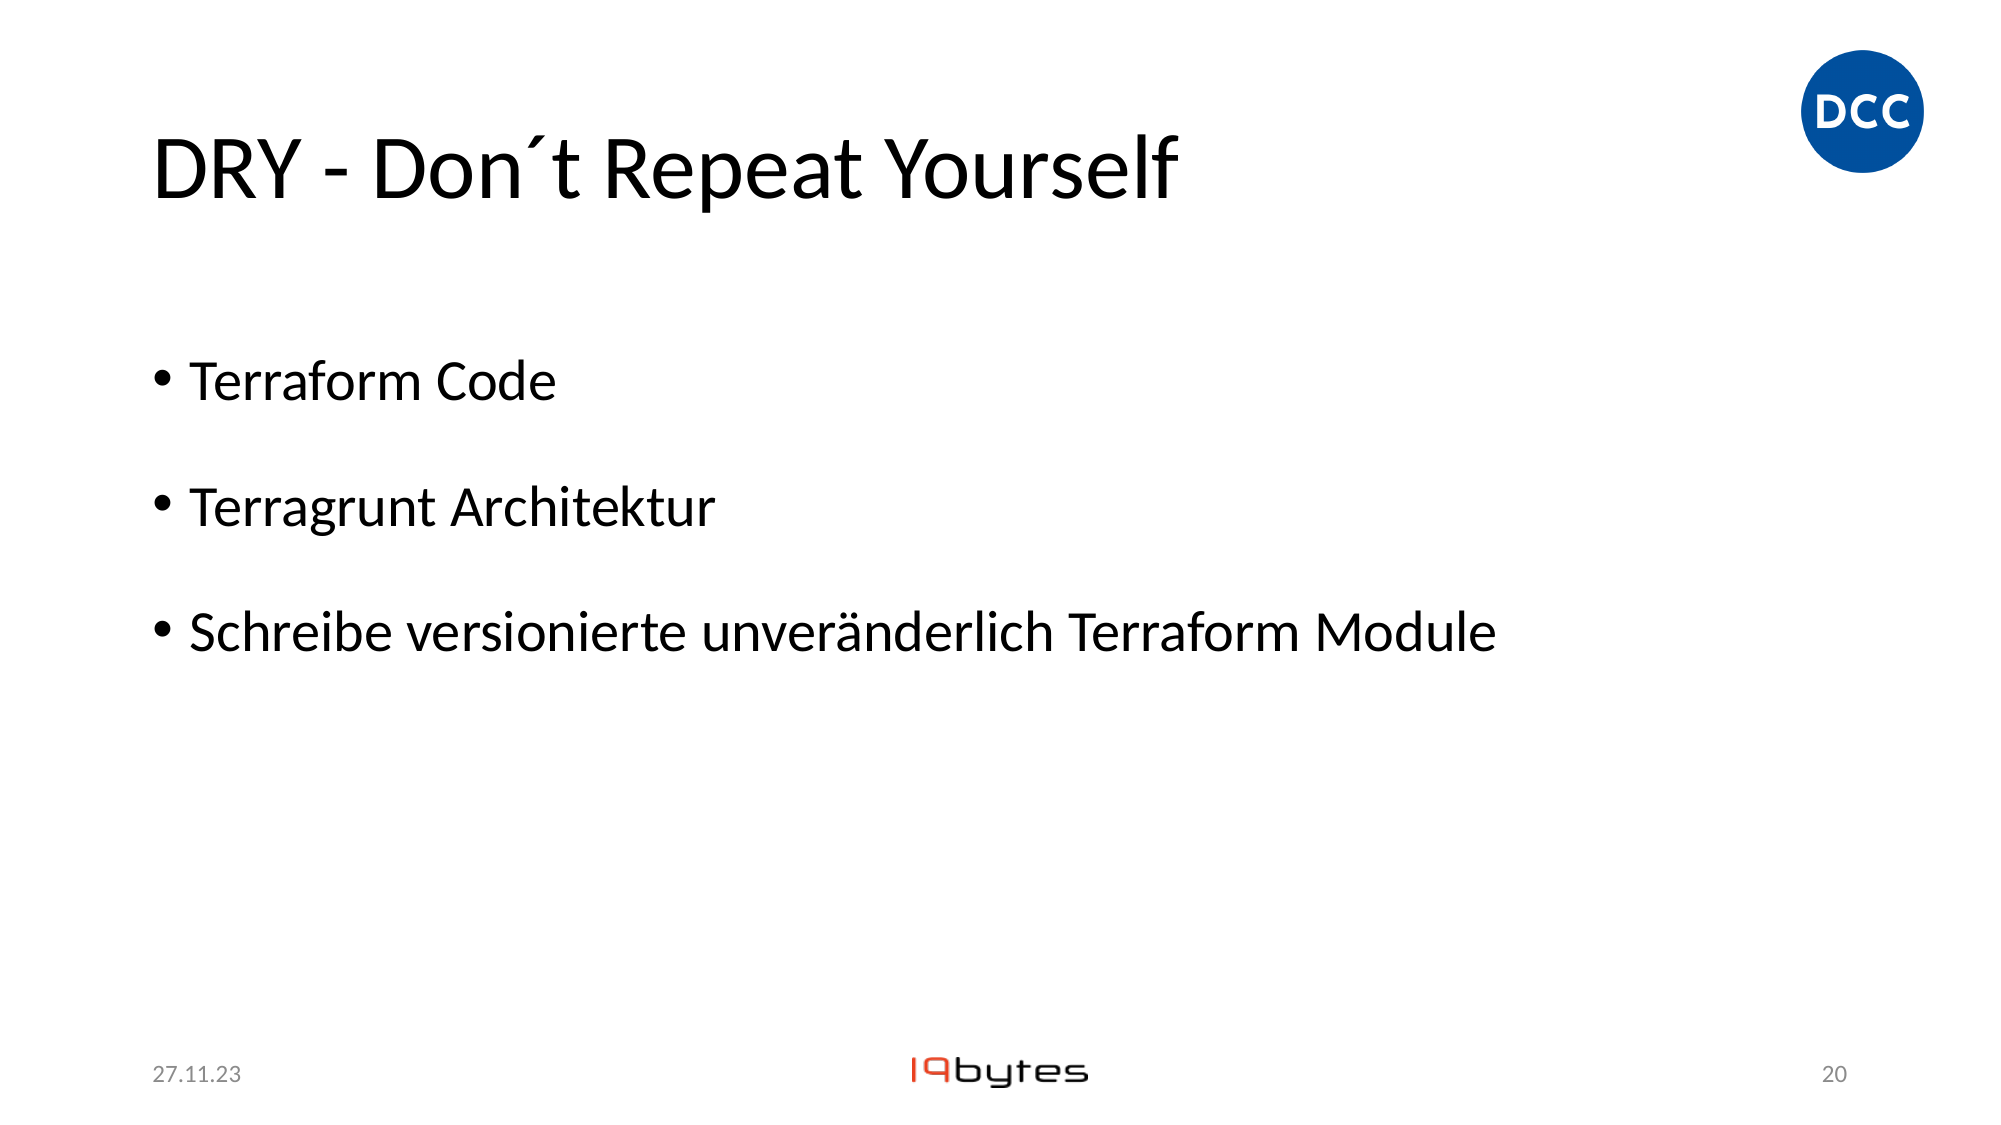

# DRY - Don´t Repeat Yourself
Terraform Code
Terragrunt Architektur
Schreibe versionierte unveränderlich Terraform Module

27.11.23
20